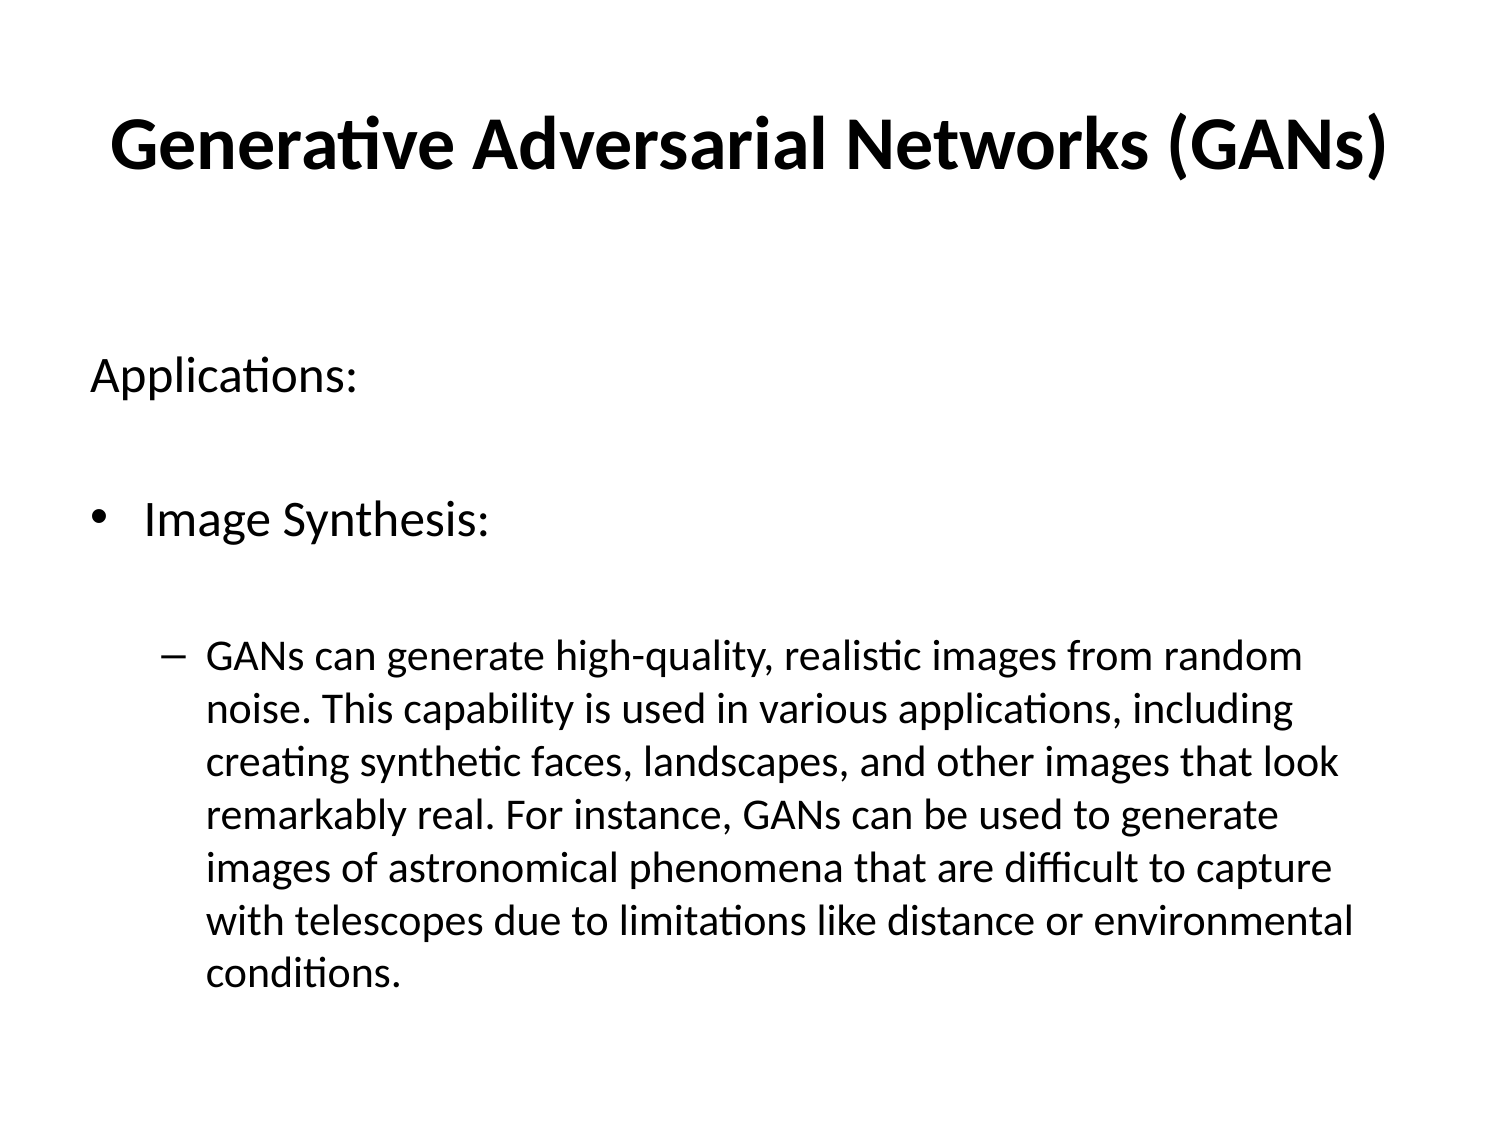

# Generative Adversarial Networks (GANs)

Applications:

Image Synthesis:

GANs can generate high-quality, realistic images from random noise. This capability is used in various applications, including creating synthetic faces, landscapes, and other images that look remarkably real. For instance, GANs can be used to generate images of astronomical phenomena that are difficult to capture with telescopes due to limitations like distance or environmental conditions.